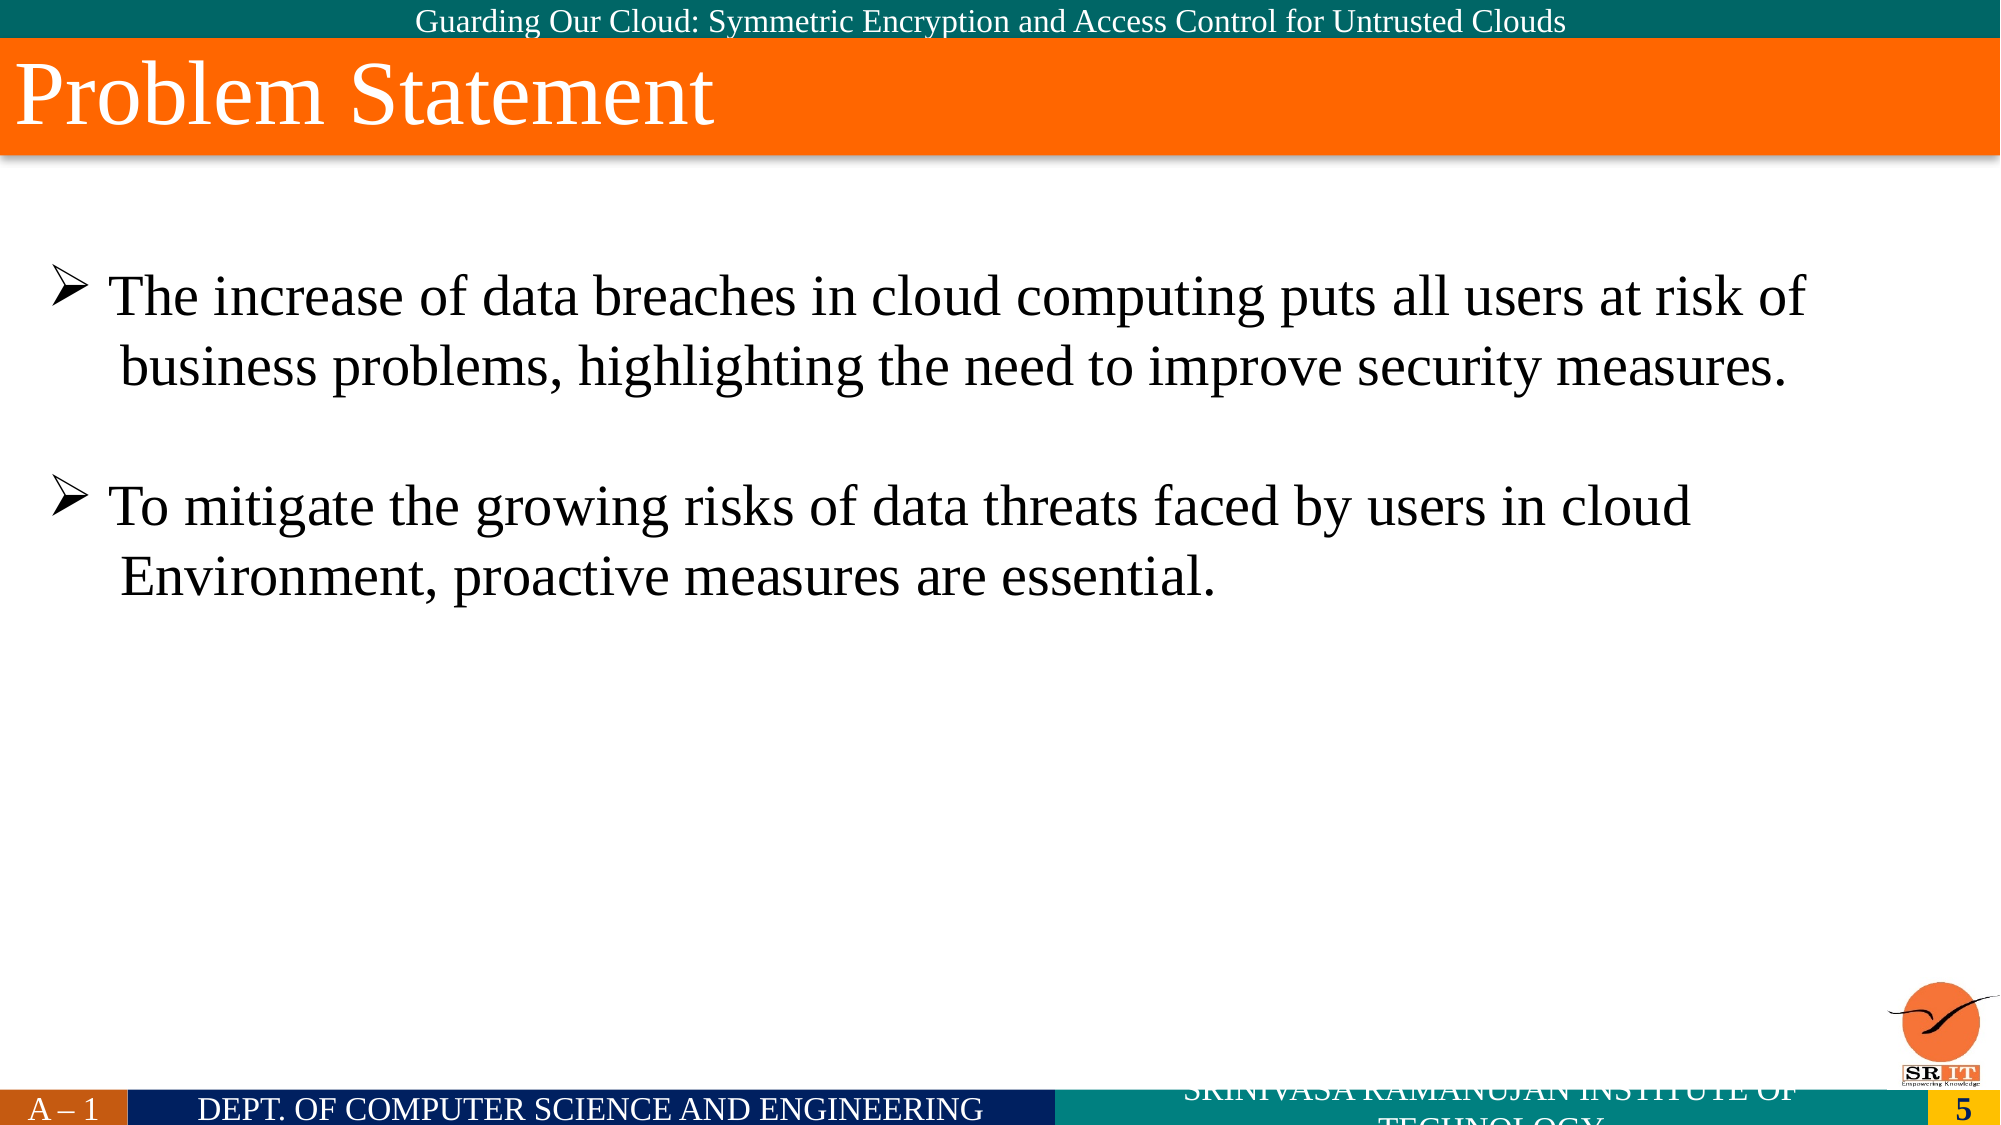

Problem Statement
#

 The increase of data breaches in cloud computing puts all users at risk of
     business problems, highlighting the need to improve security measures.

 To mitigate the growing risks of data threats faced by users in cloud
     Environment, proactive measures are essential.